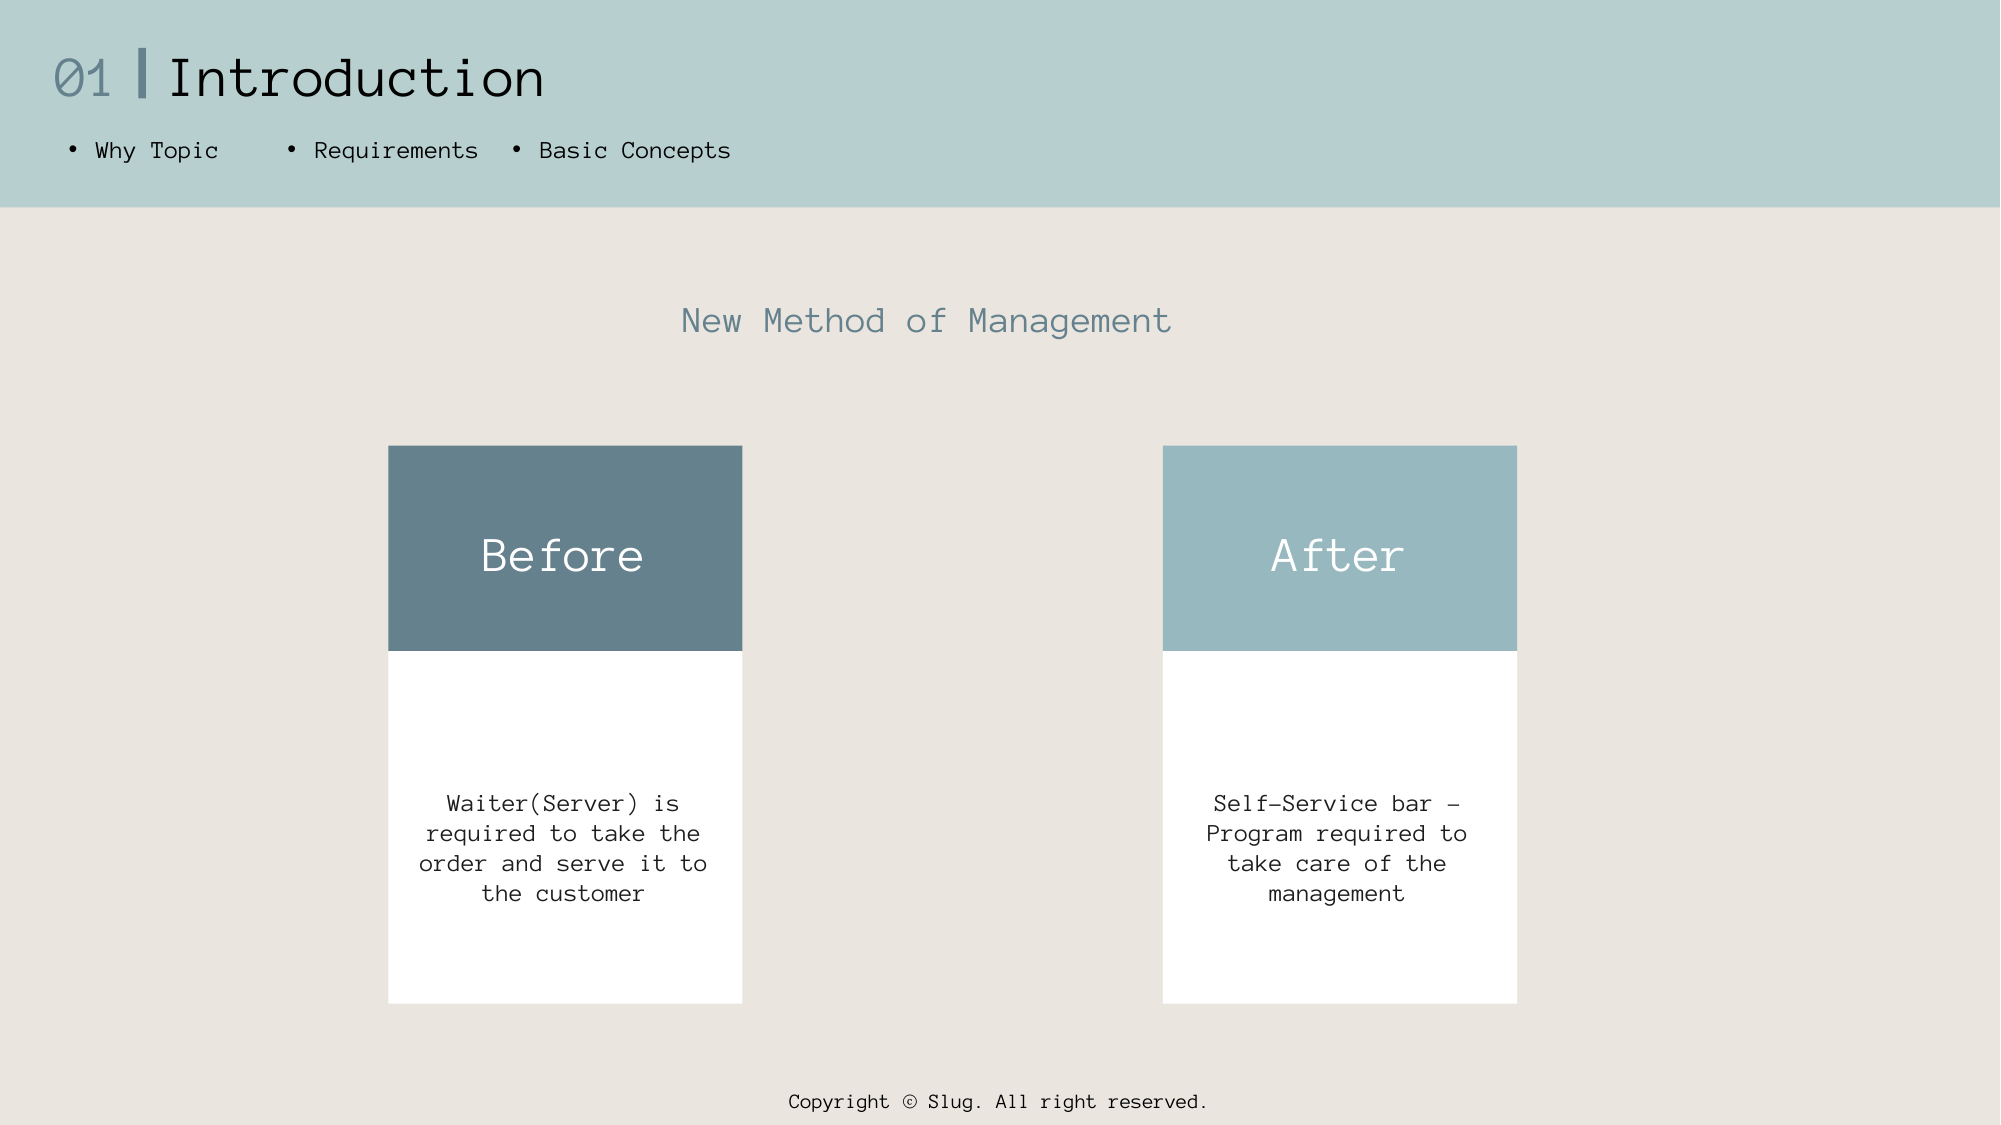

01
Introduction

Why Topic
Requirements
Basic Concepts
New Method of Management

Before
After

Waiter(Server) is required to take the order and serve it to the customer
Self-Service bar – Program required to take care of the management
Copyright ⓒ Slug. All right reserved.